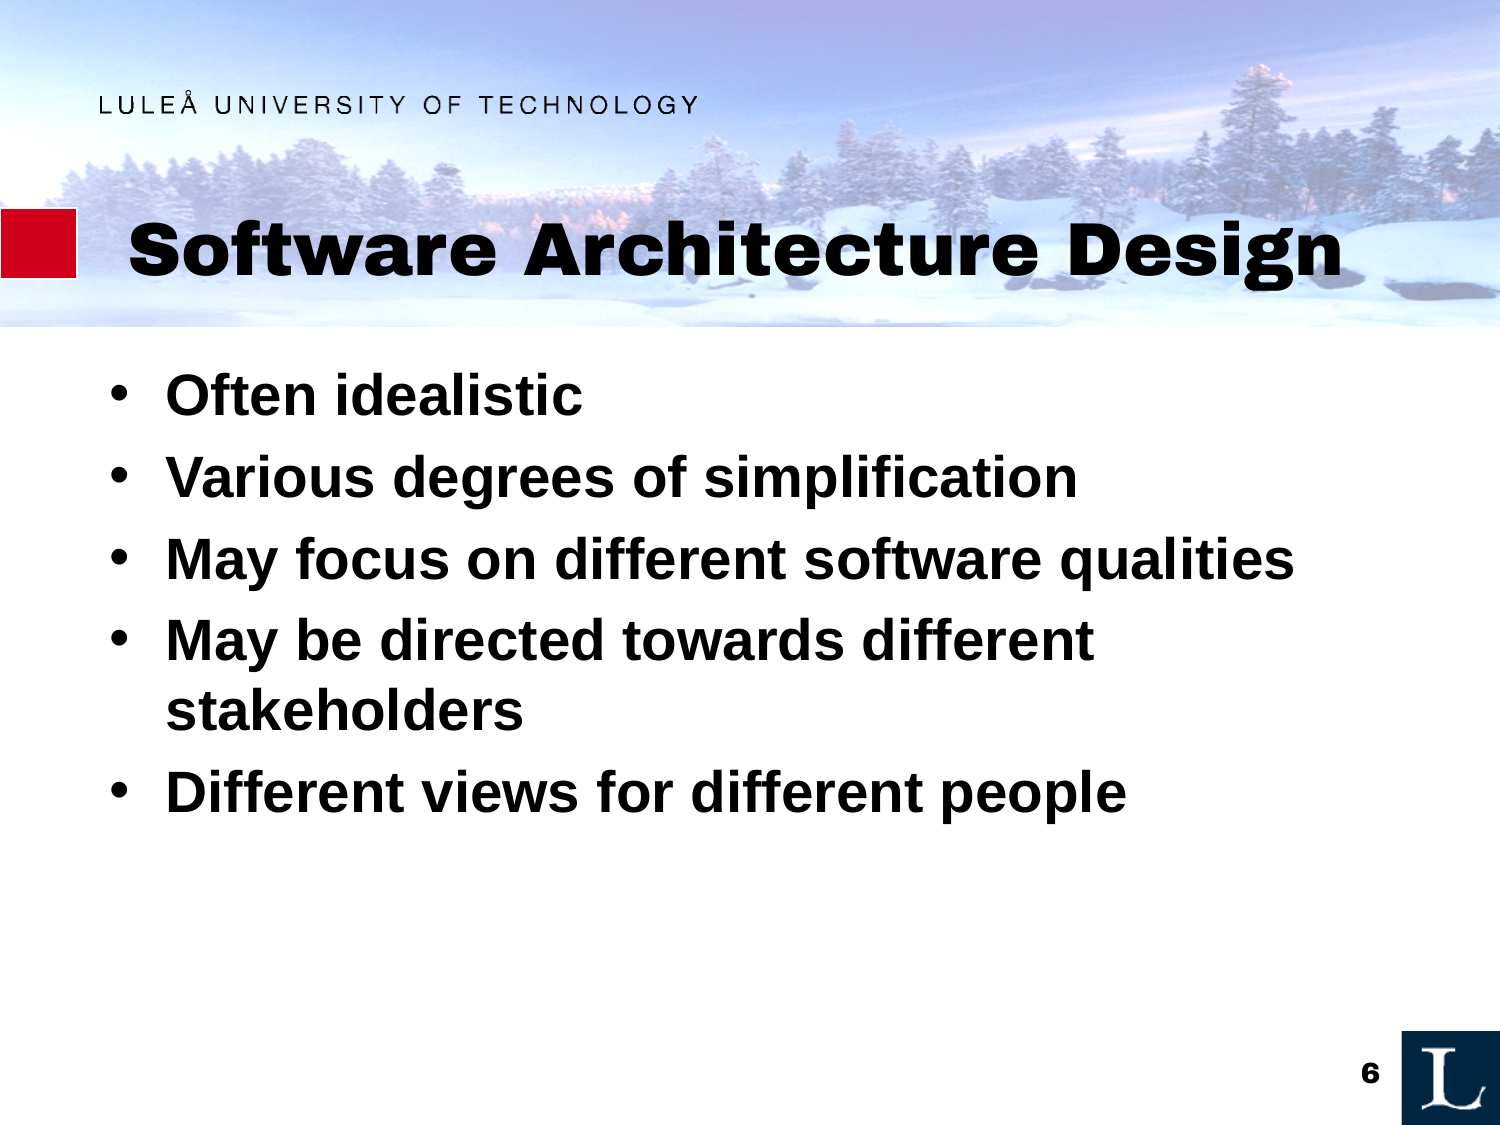

# Software Architecture Design
Often idealistic
Various degrees of simplification
May focus on different software qualities
May be directed towards different stakeholders
Different views for different people
6